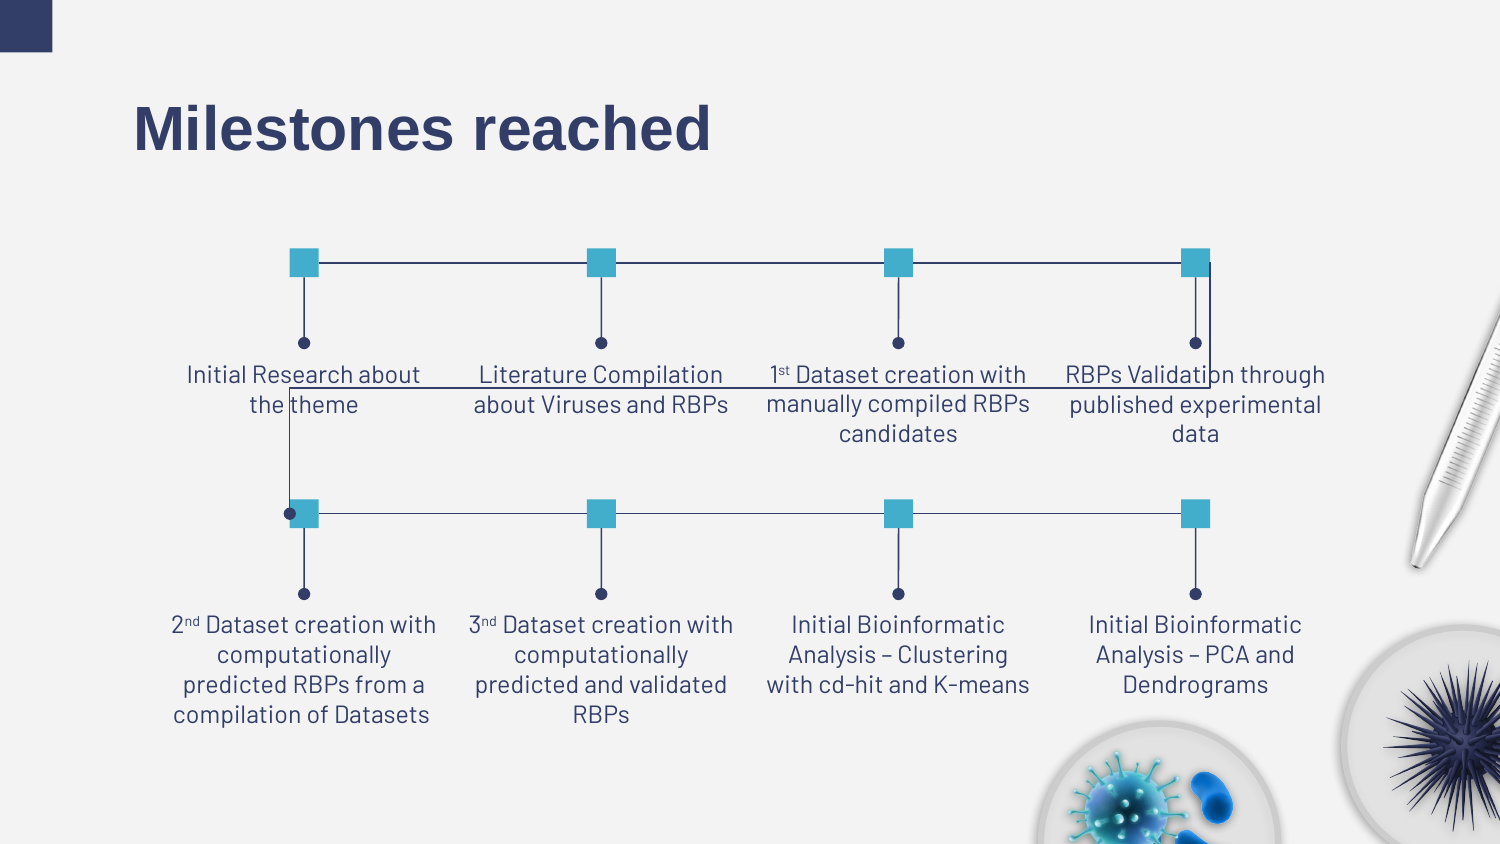

# Milestones reached

RBPs Validation through published experimental data
Initial Research about the theme
Literature Compilation about Viruses and RBPs
1st Dataset creation with manually compiled RBPs candidates

Initial Bioinformatic Analysis – PCA and Dendrograms
2nd Dataset creation with computationally predicted RBPs from a compilation of Datasets
3nd Dataset creation with computationally predicted and validated RBPs
Initial Bioinformatic Analysis – Clustering with cd-hit and K-means